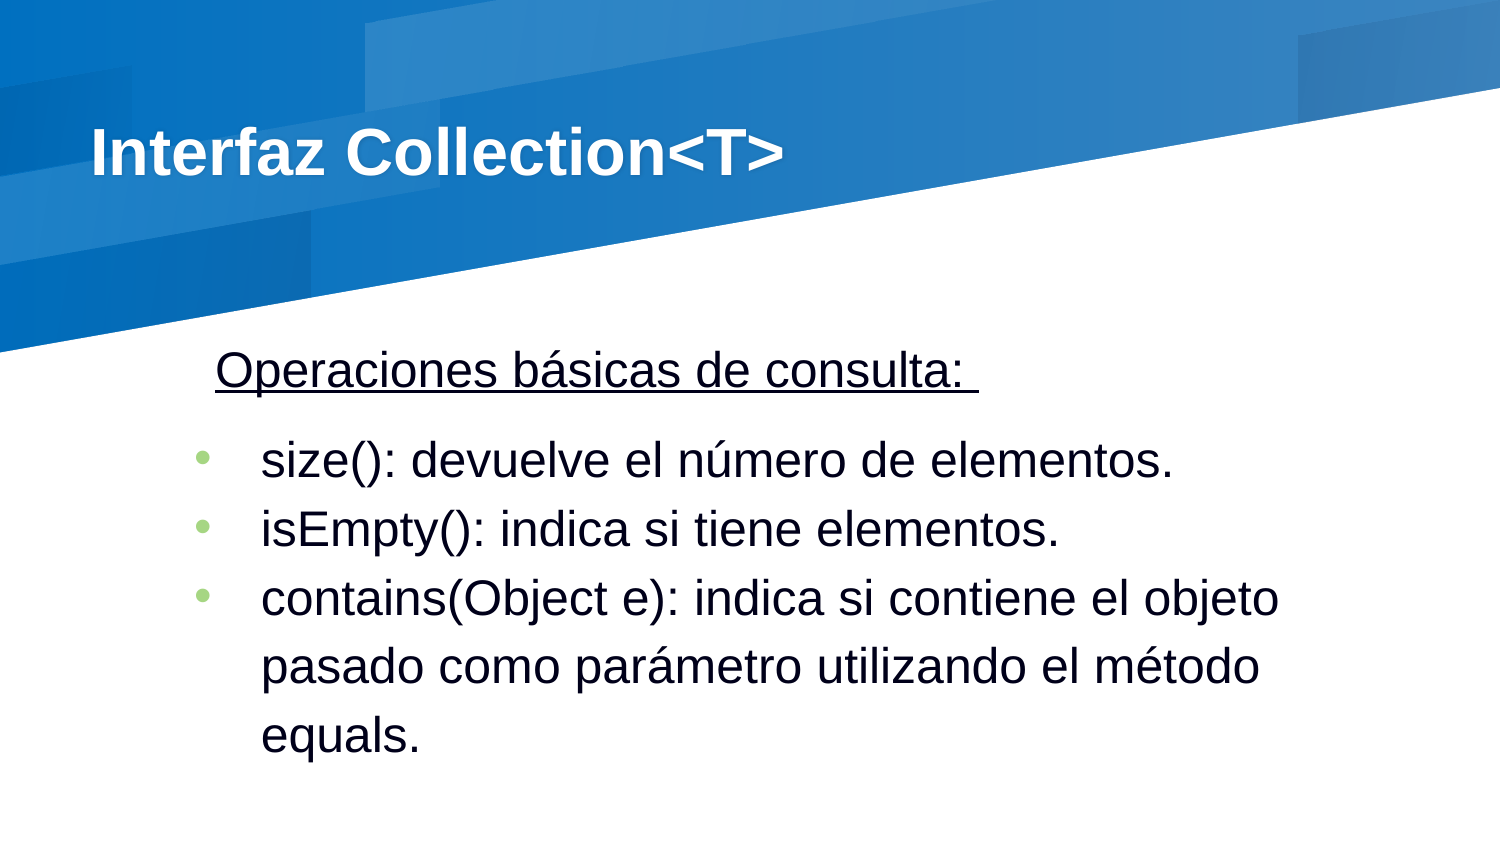

# Interfaz Collection<T>
Operaciones básicas de consulta:
size(): devuelve el número de elementos.
isEmpty(): indica si tiene elementos.
contains(Object e): indica si contiene el objeto pasado como parámetro utilizando el método equals.